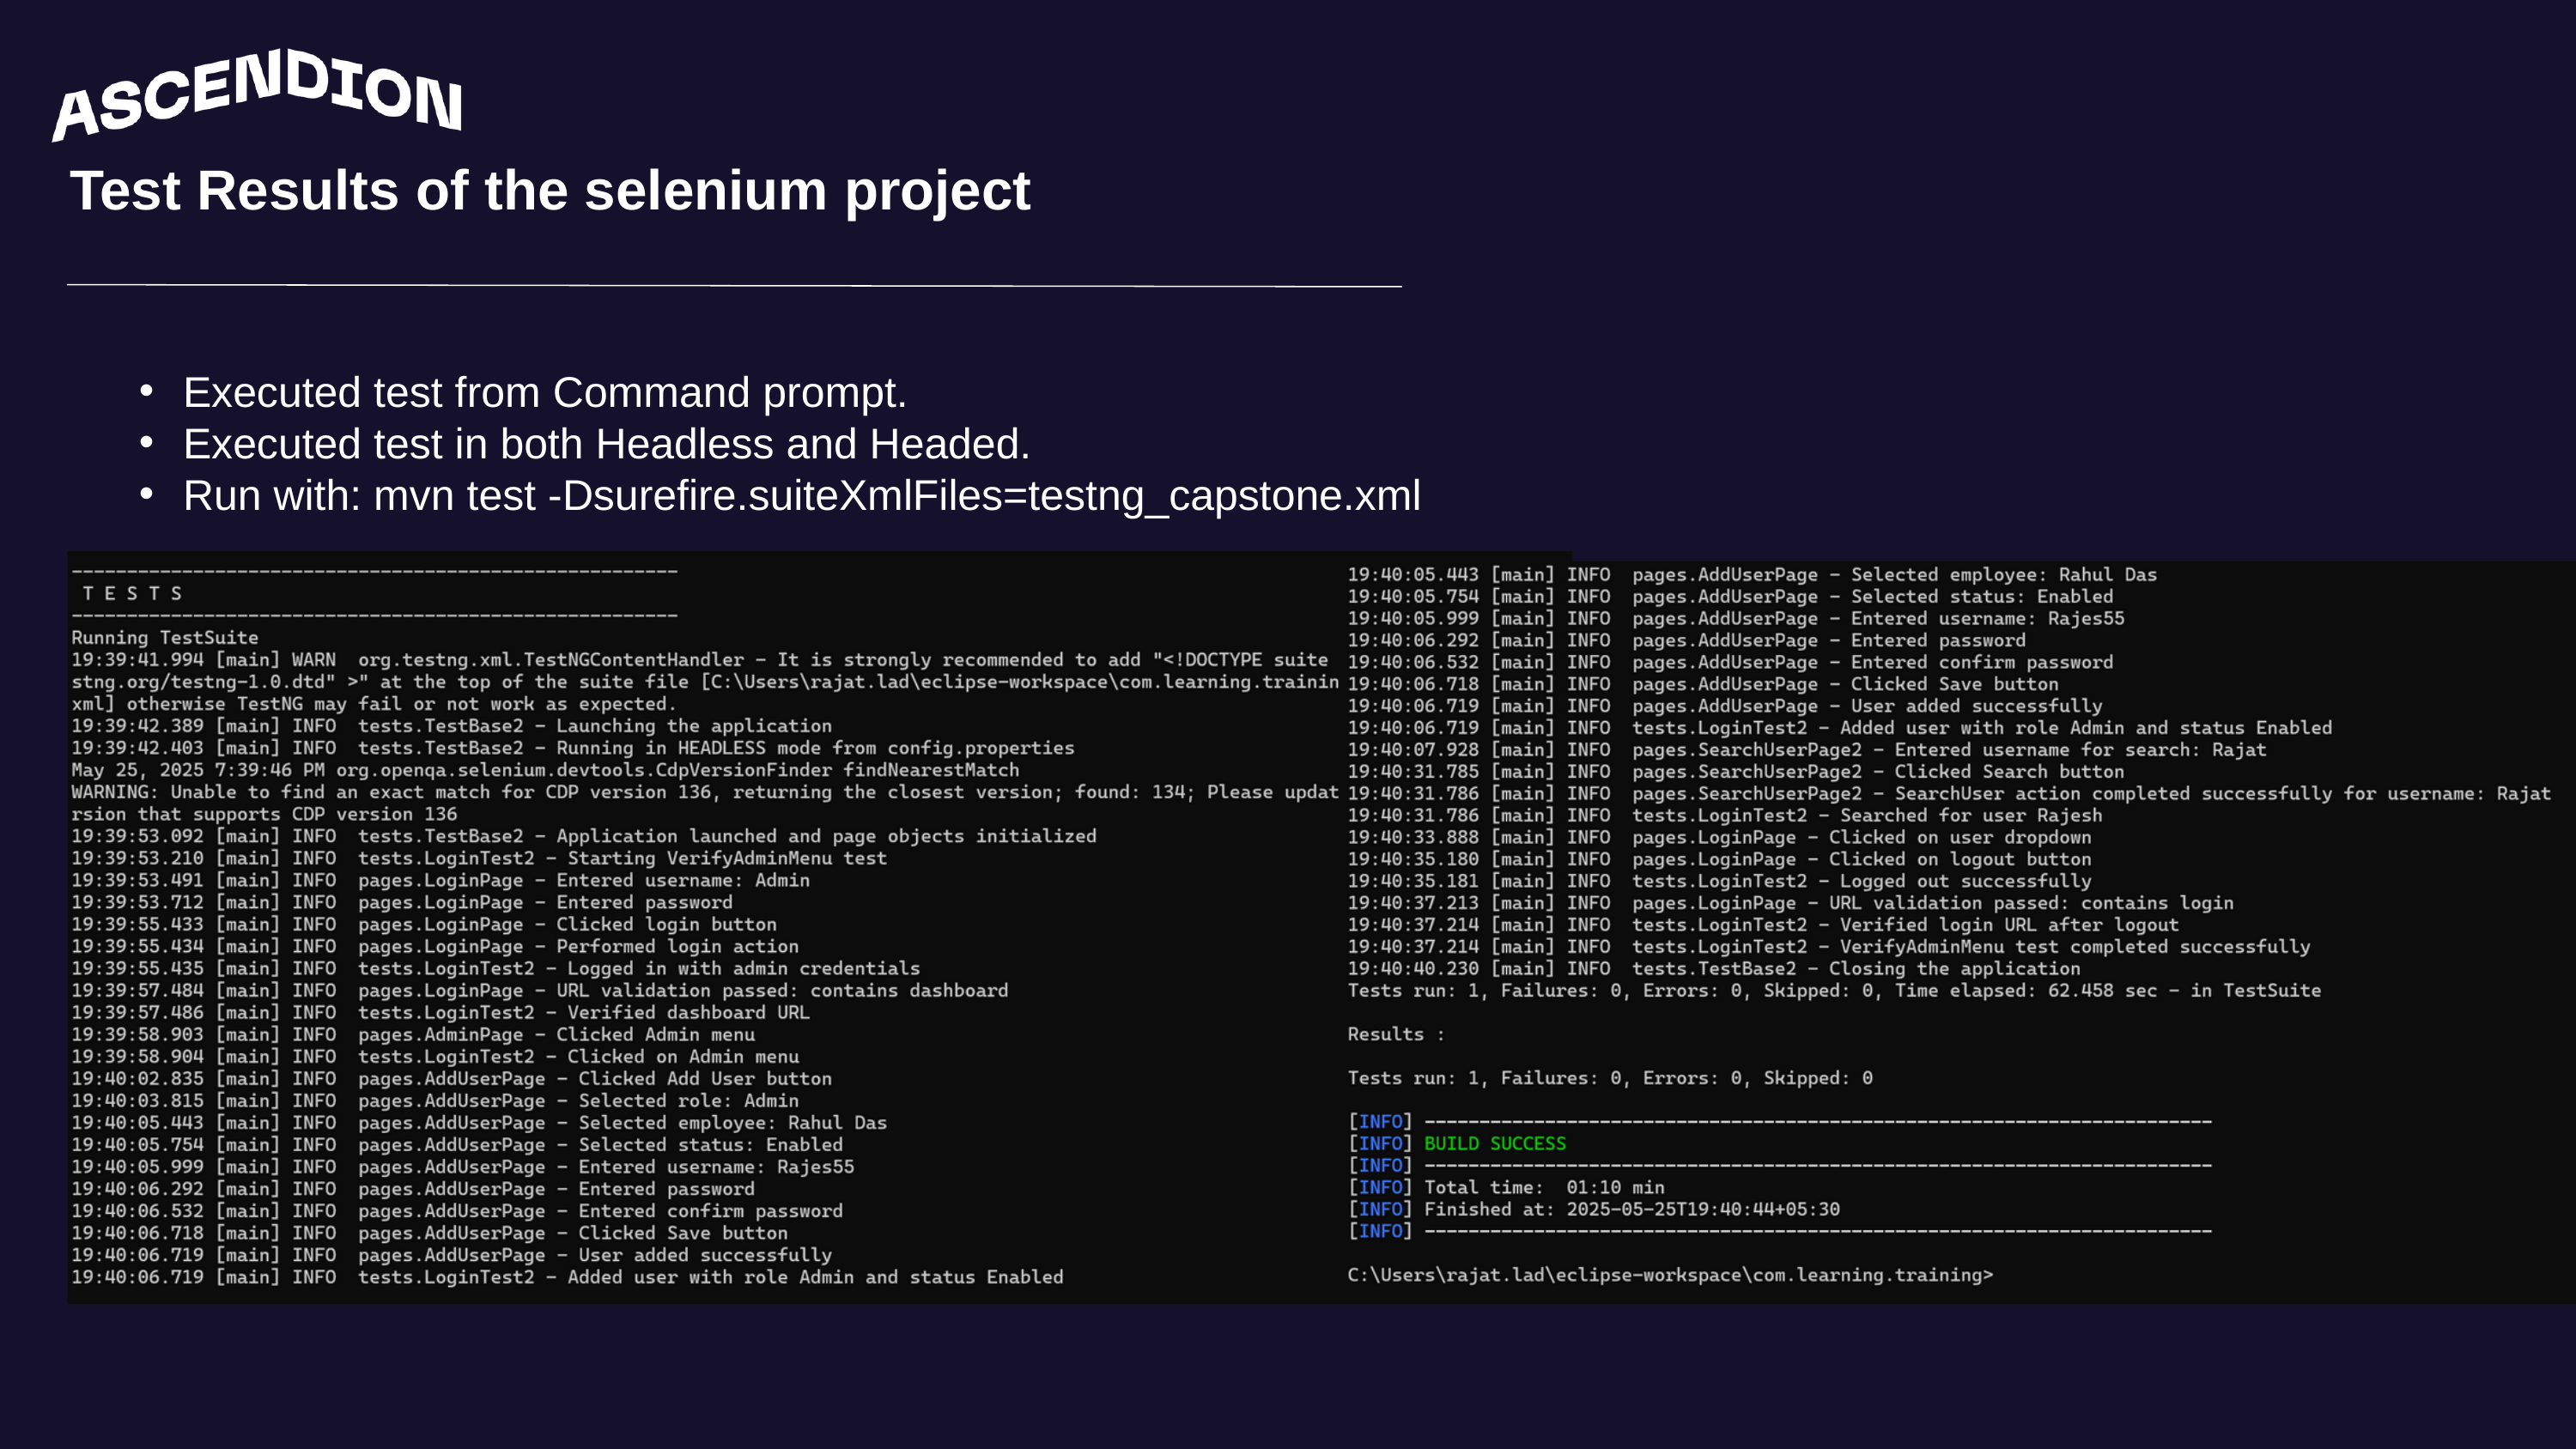

Test Results of the selenium project

Executed test from Command prompt.
Executed test in both Headless and Headed.
Run with: mvn test -Dsurefire.suiteXmlFiles=testng_capstone.xml